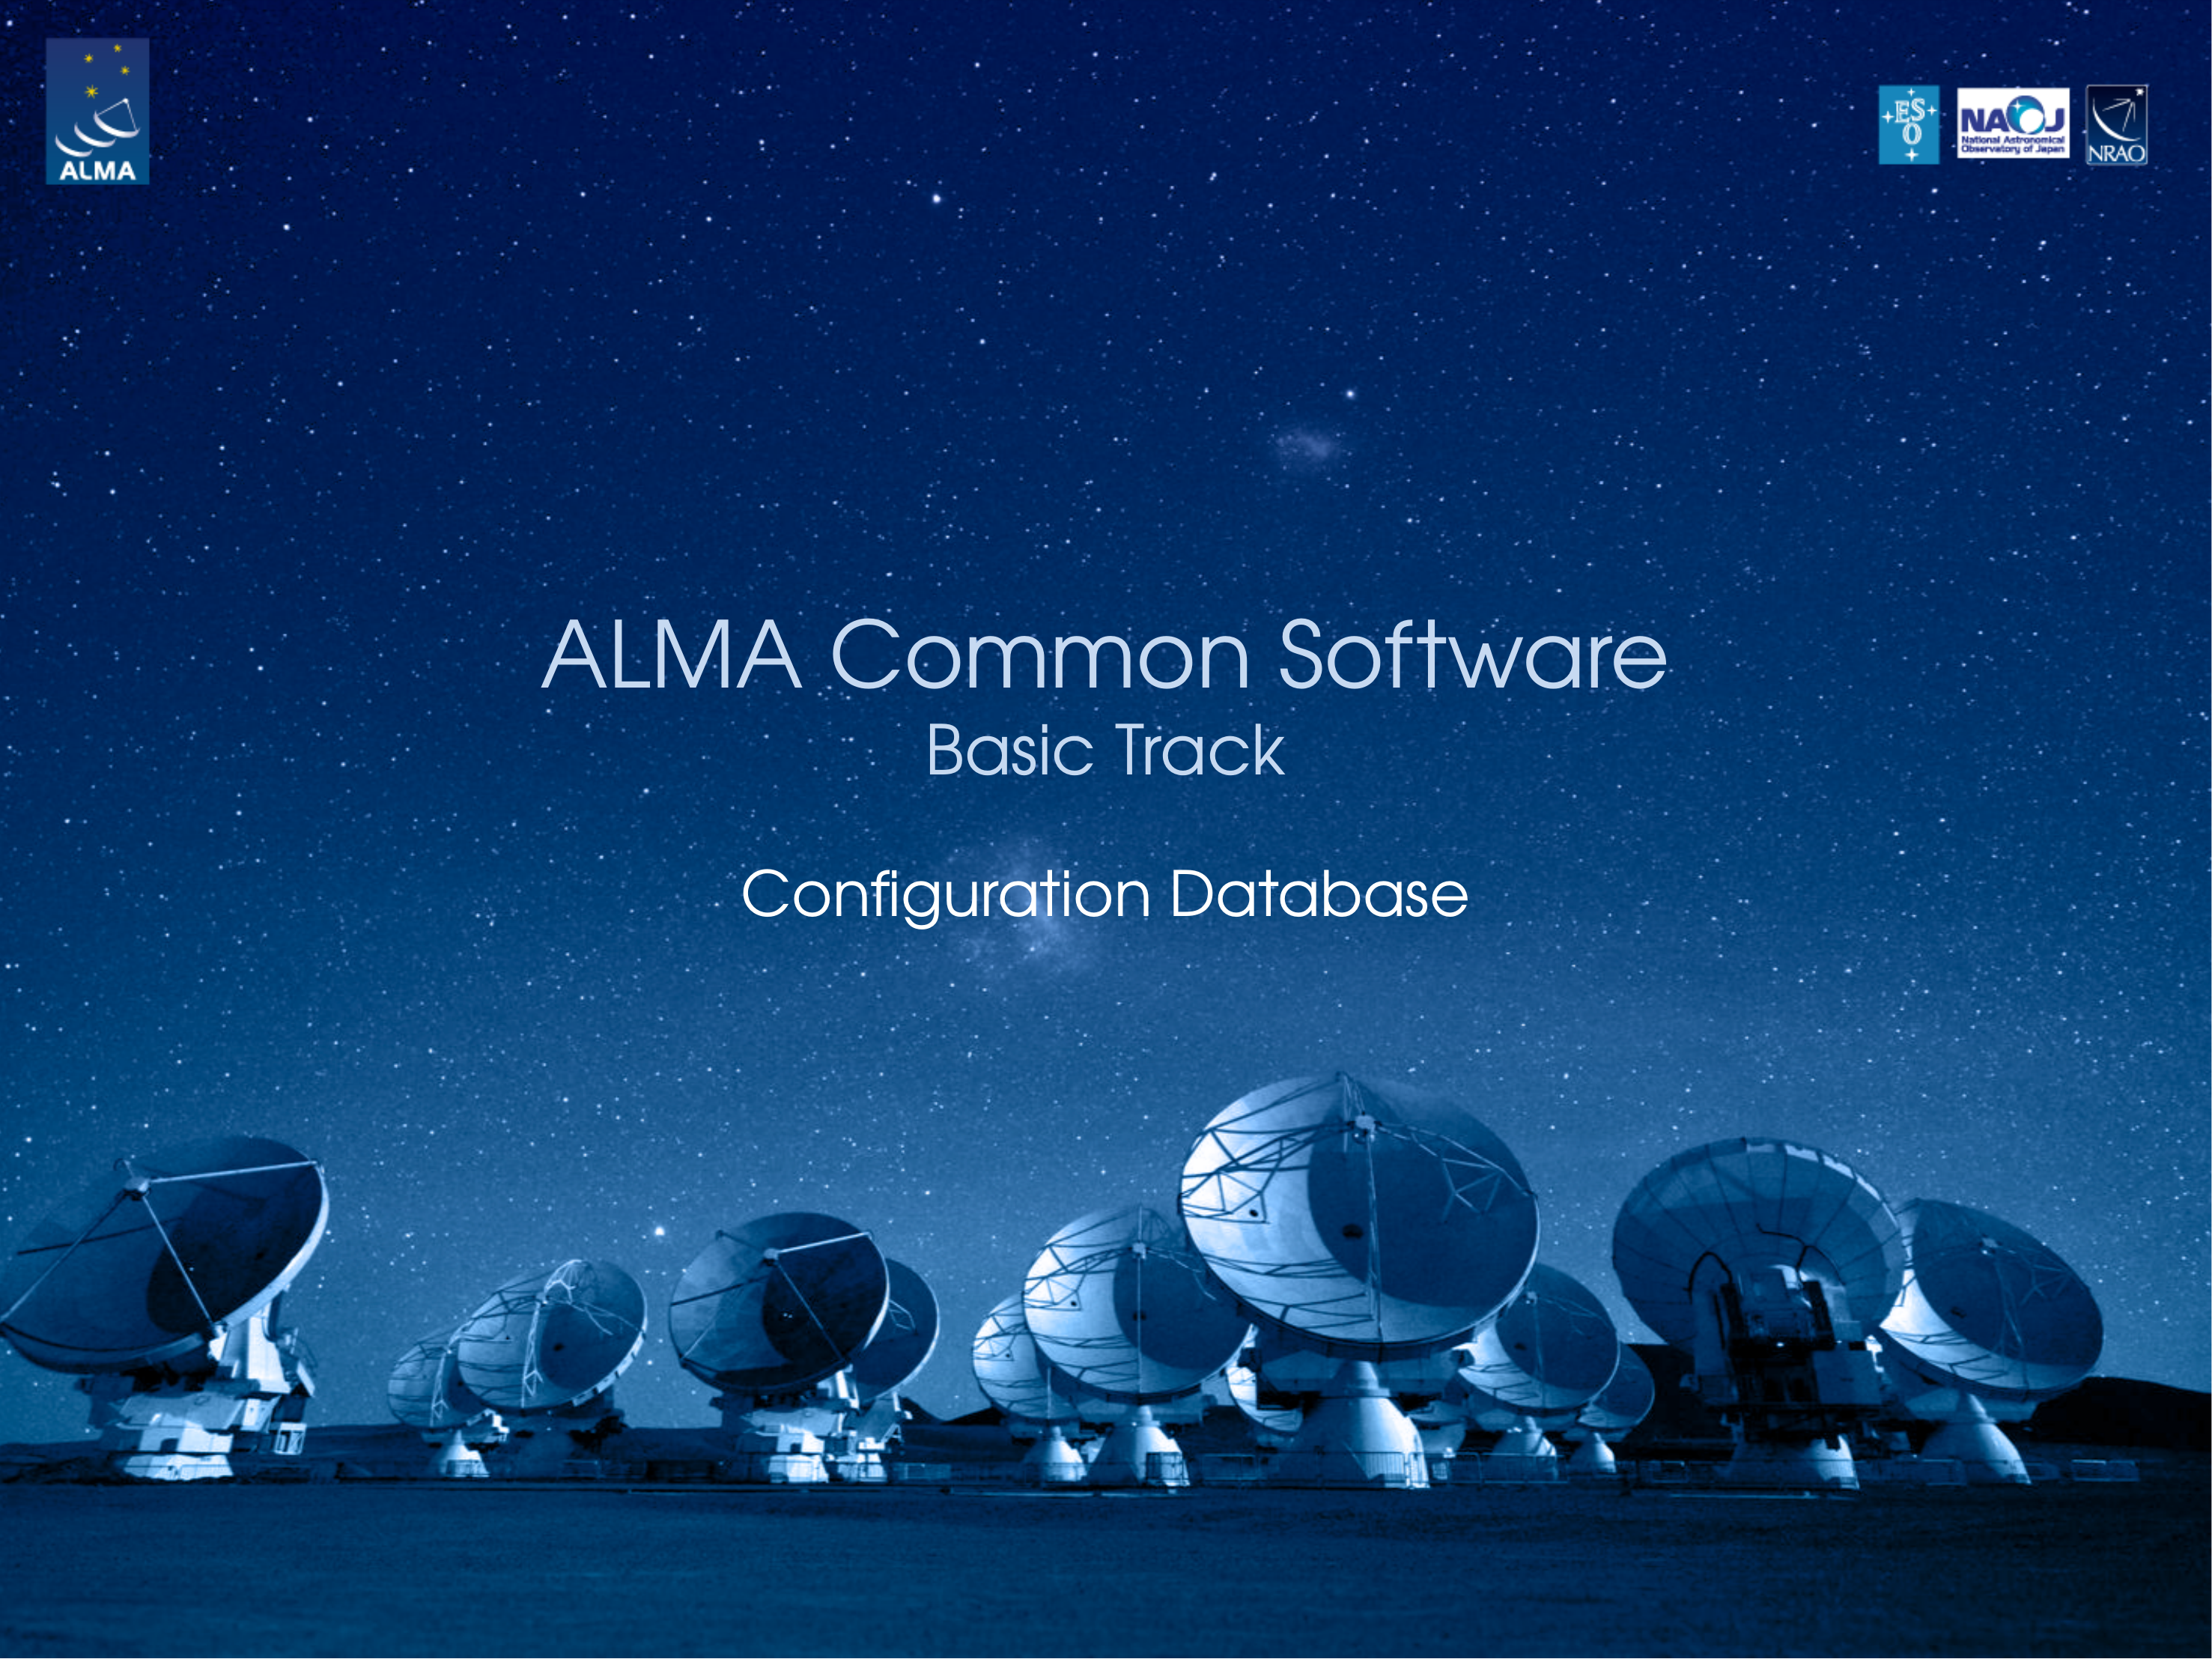

# ALMA Common Software Basic Track
Configuration Database